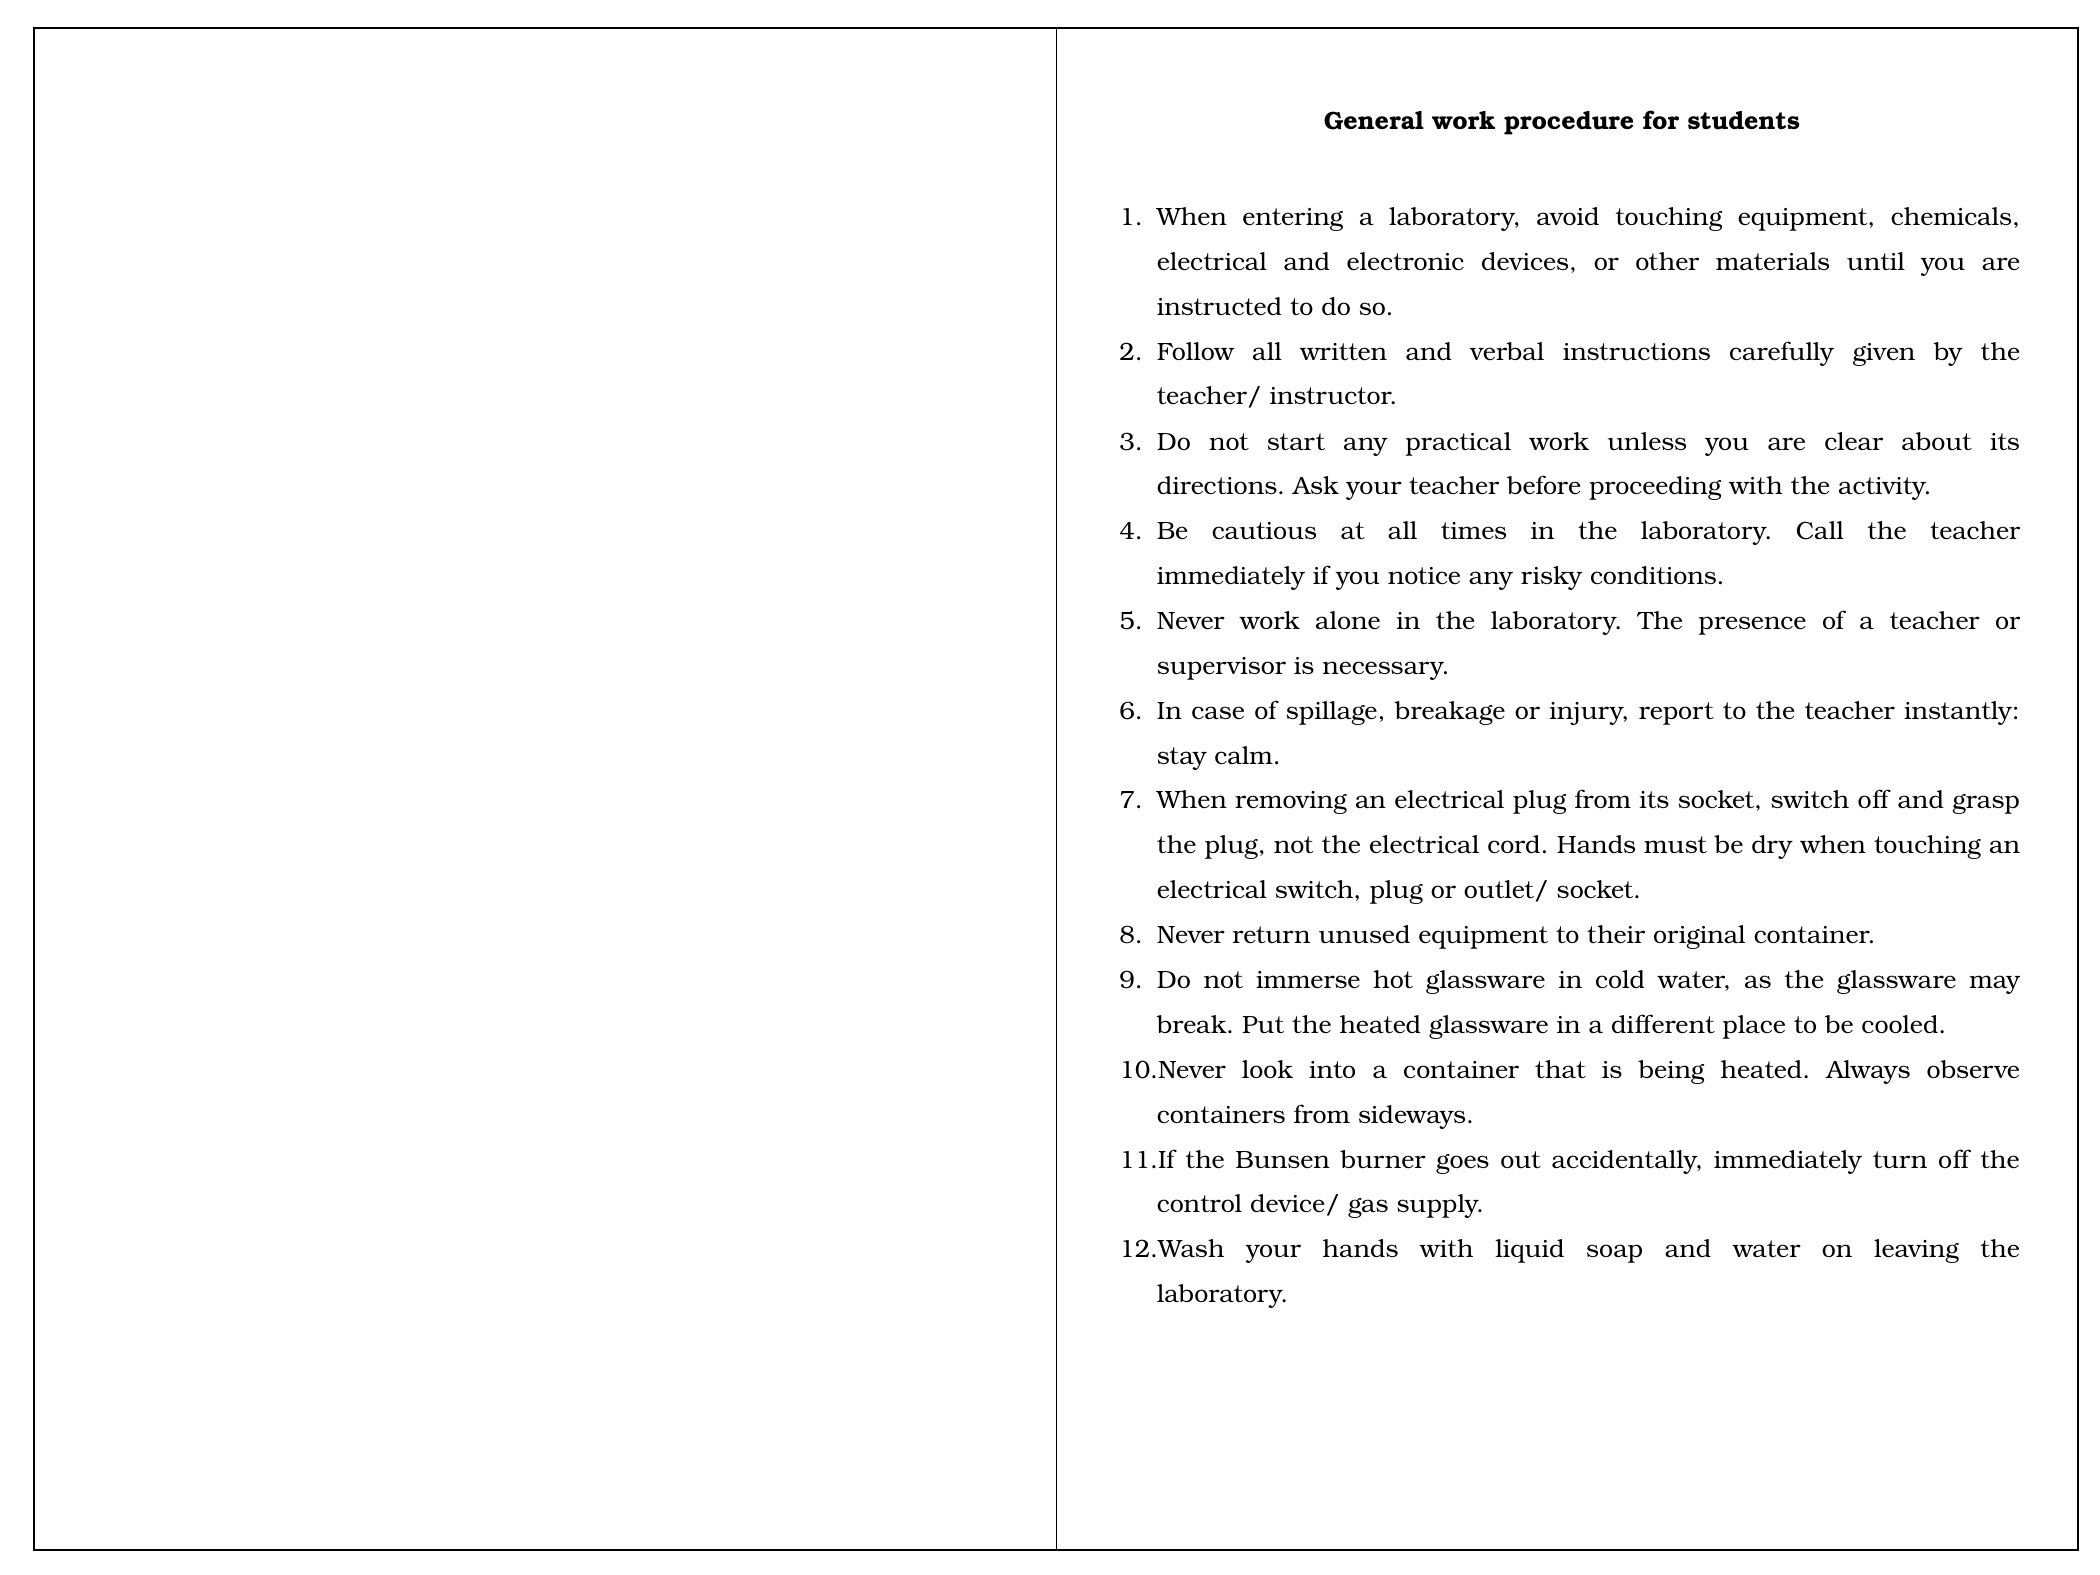

General work procedure for students
When entering a laboratory, avoid touching equipment, chemicals, electrical and electronic devices, or other materials until you are instructed to do so.
Follow all written and verbal instructions carefully given by the teacher/ instructor.
Do not start any practical work unless you are clear about its directions. Ask your teacher before proceeding with the activity.
Be cautious at all times in the laboratory. Call the teacher immediately if you notice any risky conditions.
Never work alone in the laboratory. The presence of a teacher or supervisor is necessary.
In case of spillage, breakage or injury, report to the teacher instantly: stay calm.
When removing an electrical plug from its socket, switch off and grasp the plug, not the electrical cord. Hands must be dry when touching an electrical switch, plug or outlet/ socket.
Never return unused equipment to their original container.
Do not immerse hot glassware in cold water, as the glassware may break. Put the heated glassware in a different place to be cooled.
Never look into a container that is being heated. Always observe containers from sideways.
If the Bunsen burner goes out accidentally, immediately turn off the control device/ gas supply.
Wash your hands with liquid soap and water on leaving the laboratory.